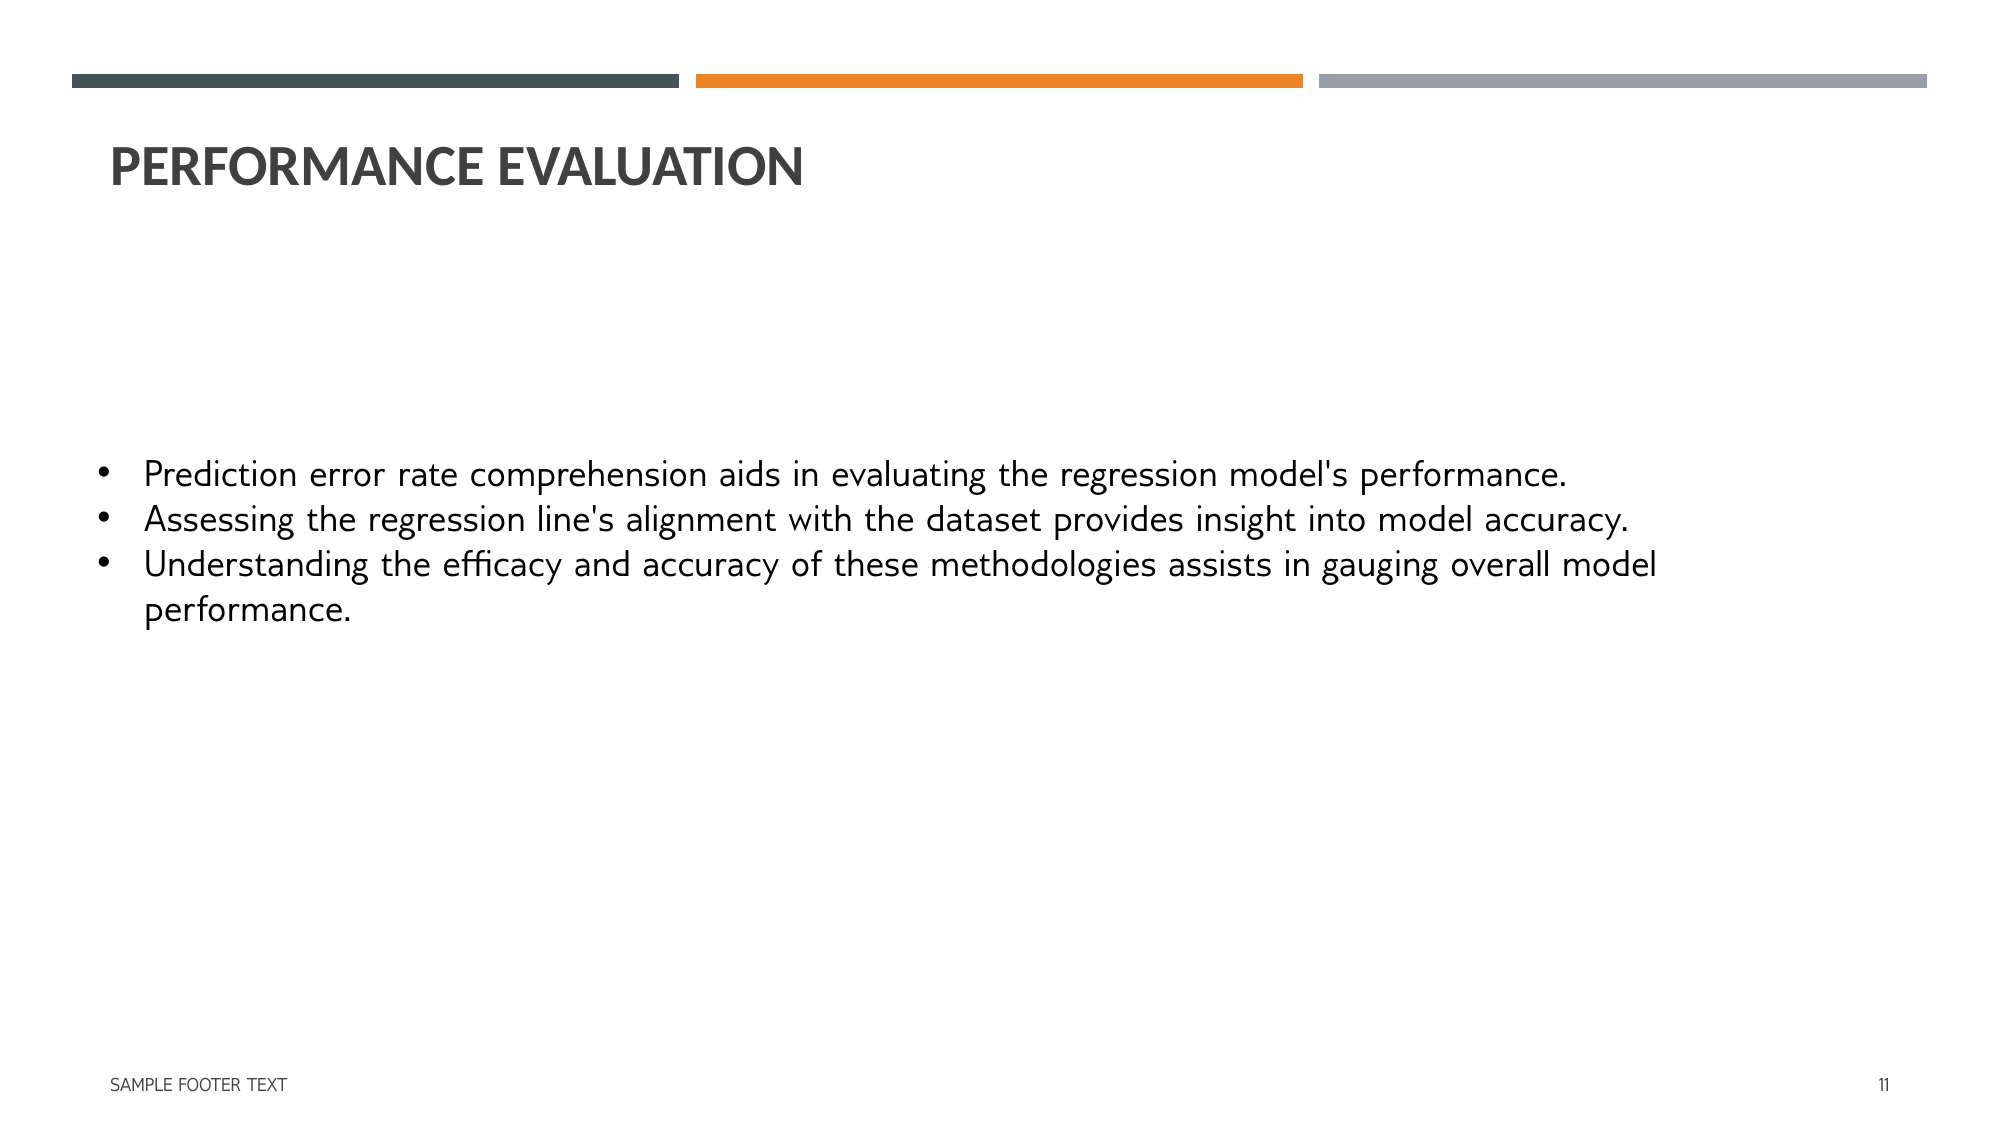

Performance Evaluation

Prediction error rate comprehension aids in evaluating the regression model's performance.
Assessing the regression line's alignment with the dataset provides insight into model accuracy.
Understanding the efficacy and accuracy of these methodologies assists in gauging overall model performance.
Sample Footer Text
11